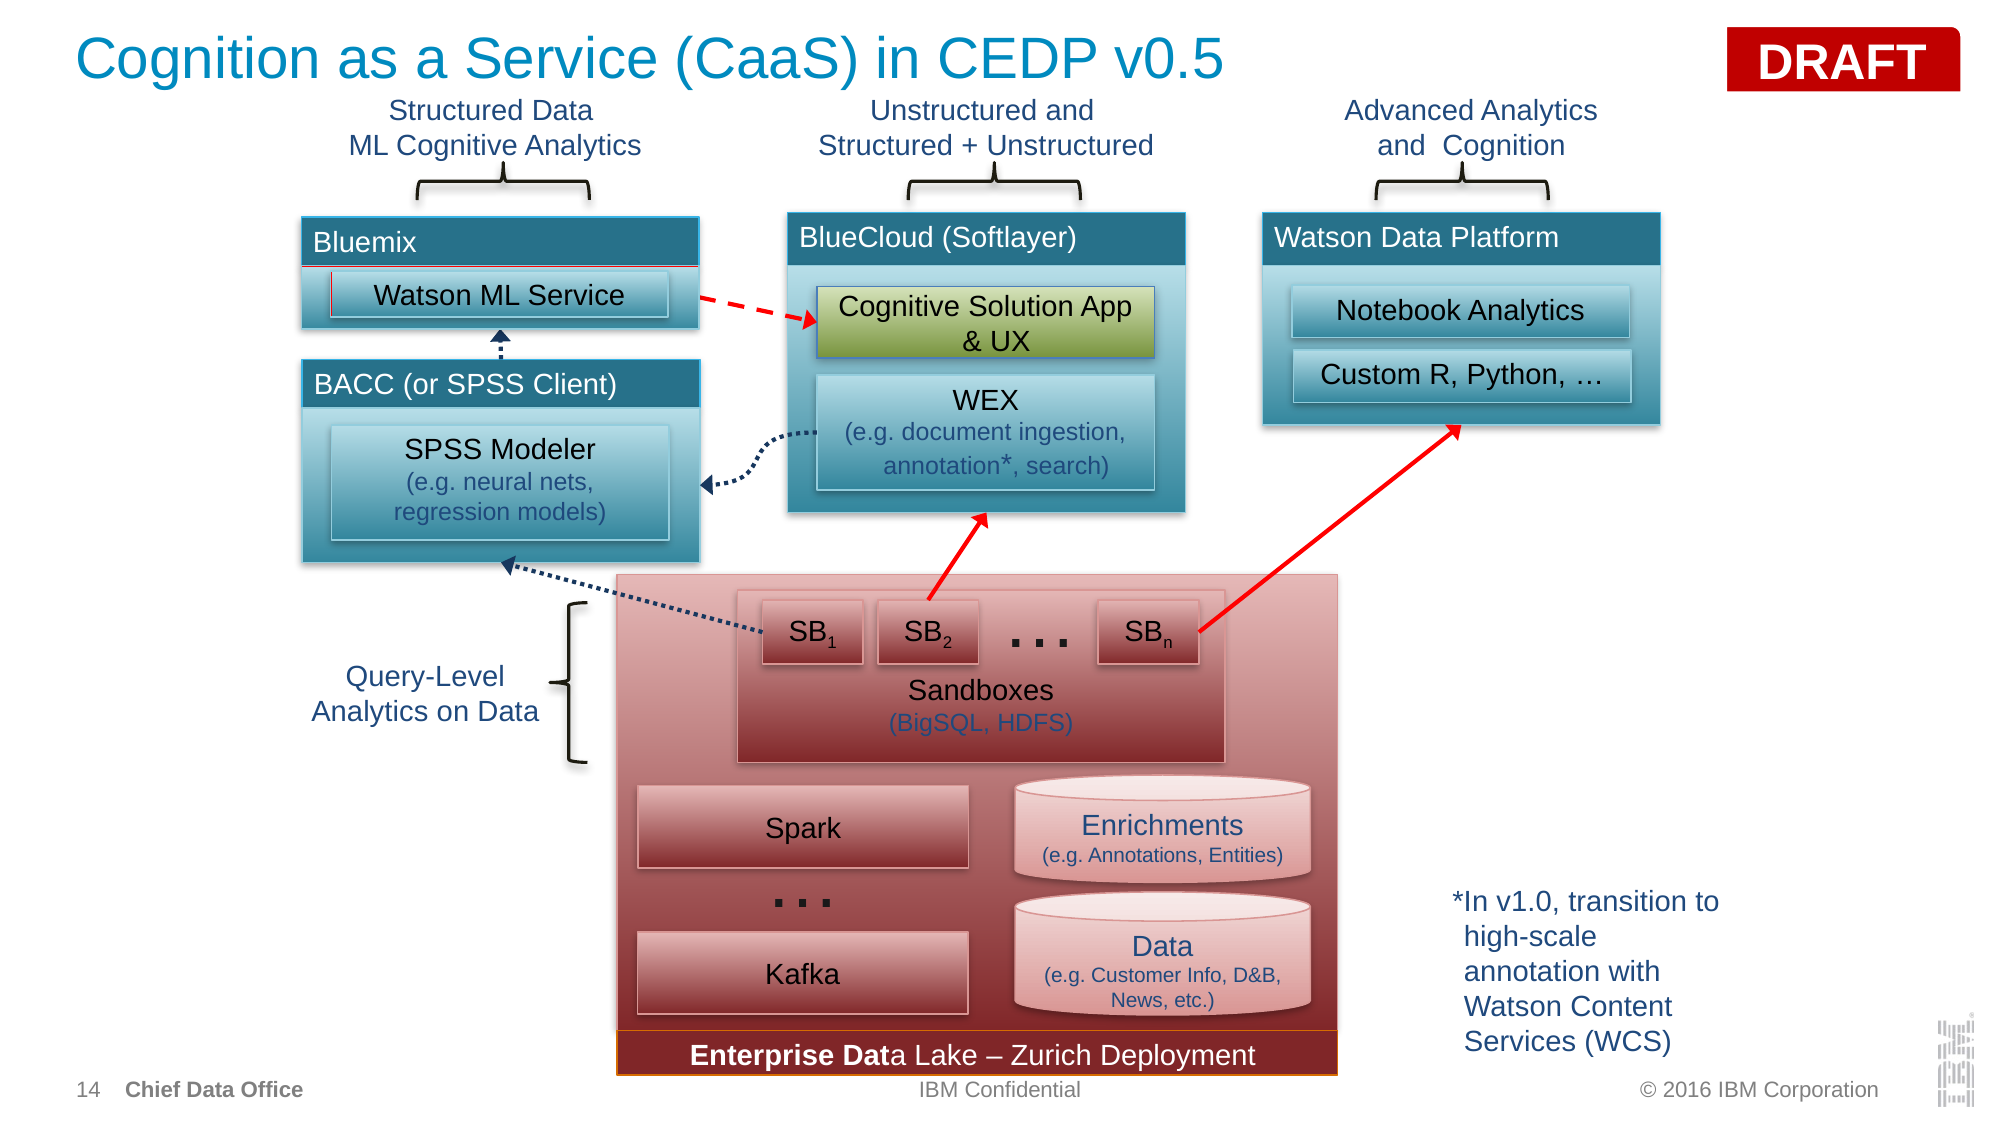

# Cognition as a Service (CaaS) in CEDP v0.5
Unstructured and
Structured + Unstructured
Advanced Analytics and  Cognition
Structured Data
ML Cognitive Analytics

BlueCloud (Softlayer)
Watson Data Platform
Bluemix

Watson ML Service
Notebook Analytics
Cognitive Solution App & UX
Custom R, Python, …
BACC (or SPSS Client)
WEX
(e.g. document ingestion, annotation*, search)

SPSS Modeler
(e.g. neural nets,
regression models)

…
Sandboxes
(BigSQL, HDFS)

SB1
SB2
SBn

Query-Level Analytics on Data
Enrichments
(e.g. Annotations, Entities)
Spark
…
*In v1.0, transition to high-scale annotation with Watson Content Services (WCS)
Data
(e.g. Customer Info, D&B, News, etc.)
Kafka
Enterprise Data Lake – Zurich Deployment